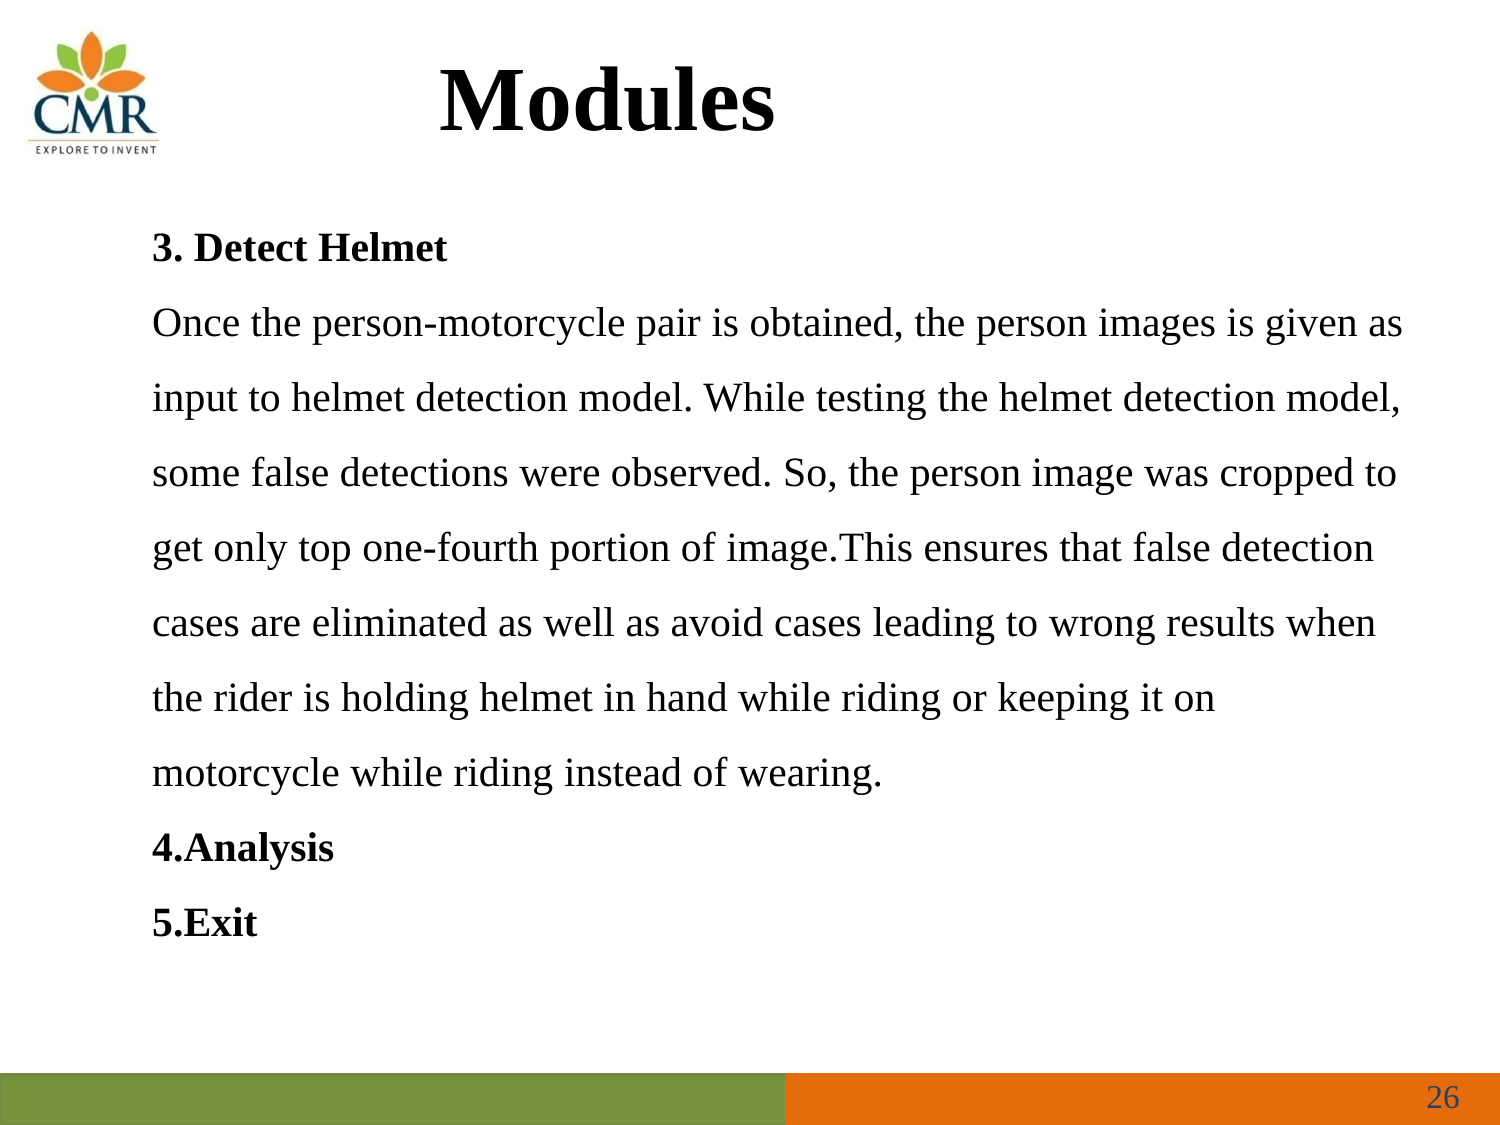

Modules

3. Detect Helmet
Once the person-motorcycle pair is obtained, the person images is given as input to helmet detection model. While testing the helmet detection model, some false detections were observed. So, the person image was cropped to get only top one-fourth portion of image.This ensures that false detection cases are eliminated as well as avoid cases leading to wrong results when the rider is holding helmet in hand while riding or keeping it on motorcycle while riding instead of wearing.
4.Analysis
5.Exit

26